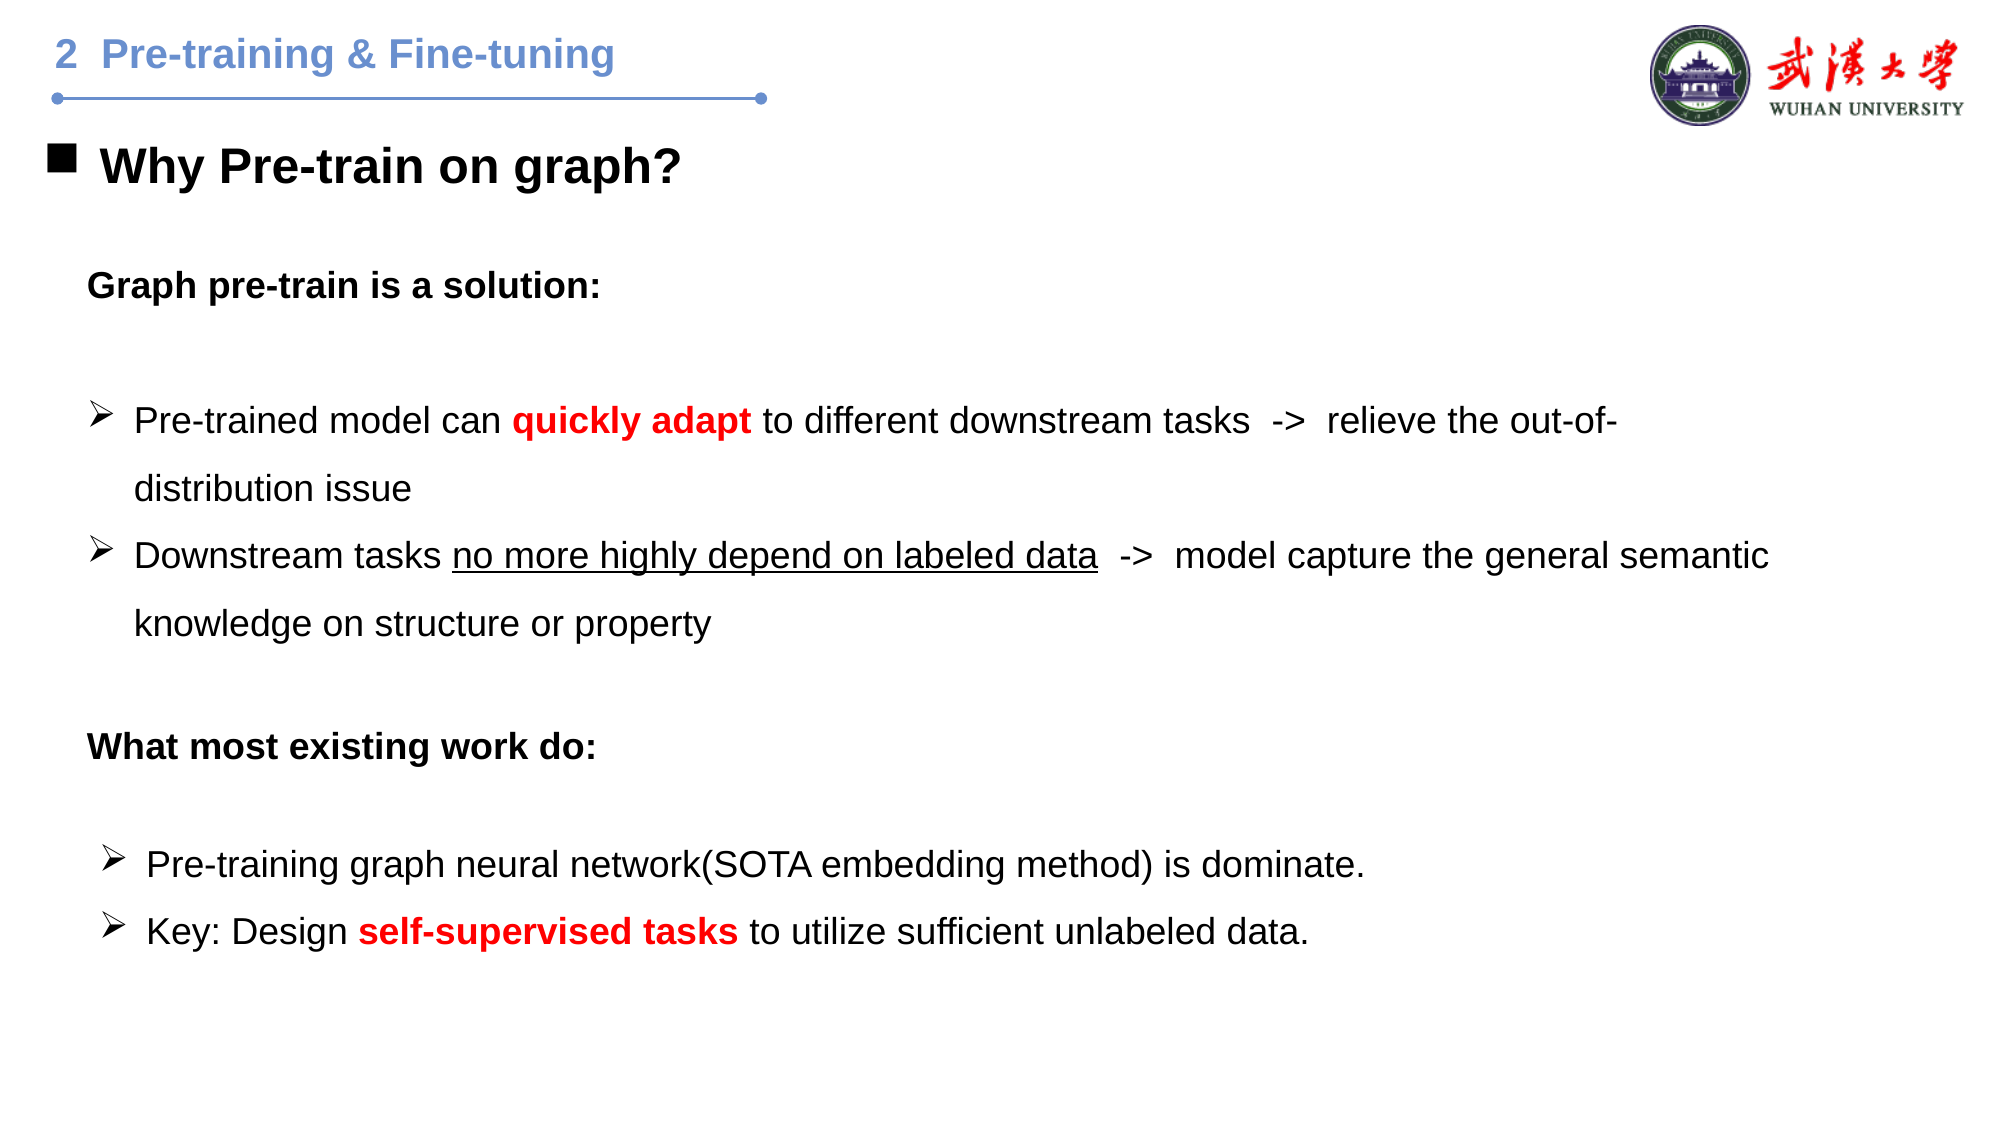

# 2  Pre-training & Fine-tuning
Why Pre-train on graph?
Graph pre-train is a solution:
Pre-trained model can quickly adapt to different downstream tasks  ->  relieve the out-of-distribution issue
Downstream tasks no more highly depend on labeled data  ->  model capture the general semantic knowledge on structure or property
What most existing work do:
Pre-training graph neural network(SOTA embedding method) is dominate.
Key: Design self-supervised tasks to utilize sufficient unlabeled data.